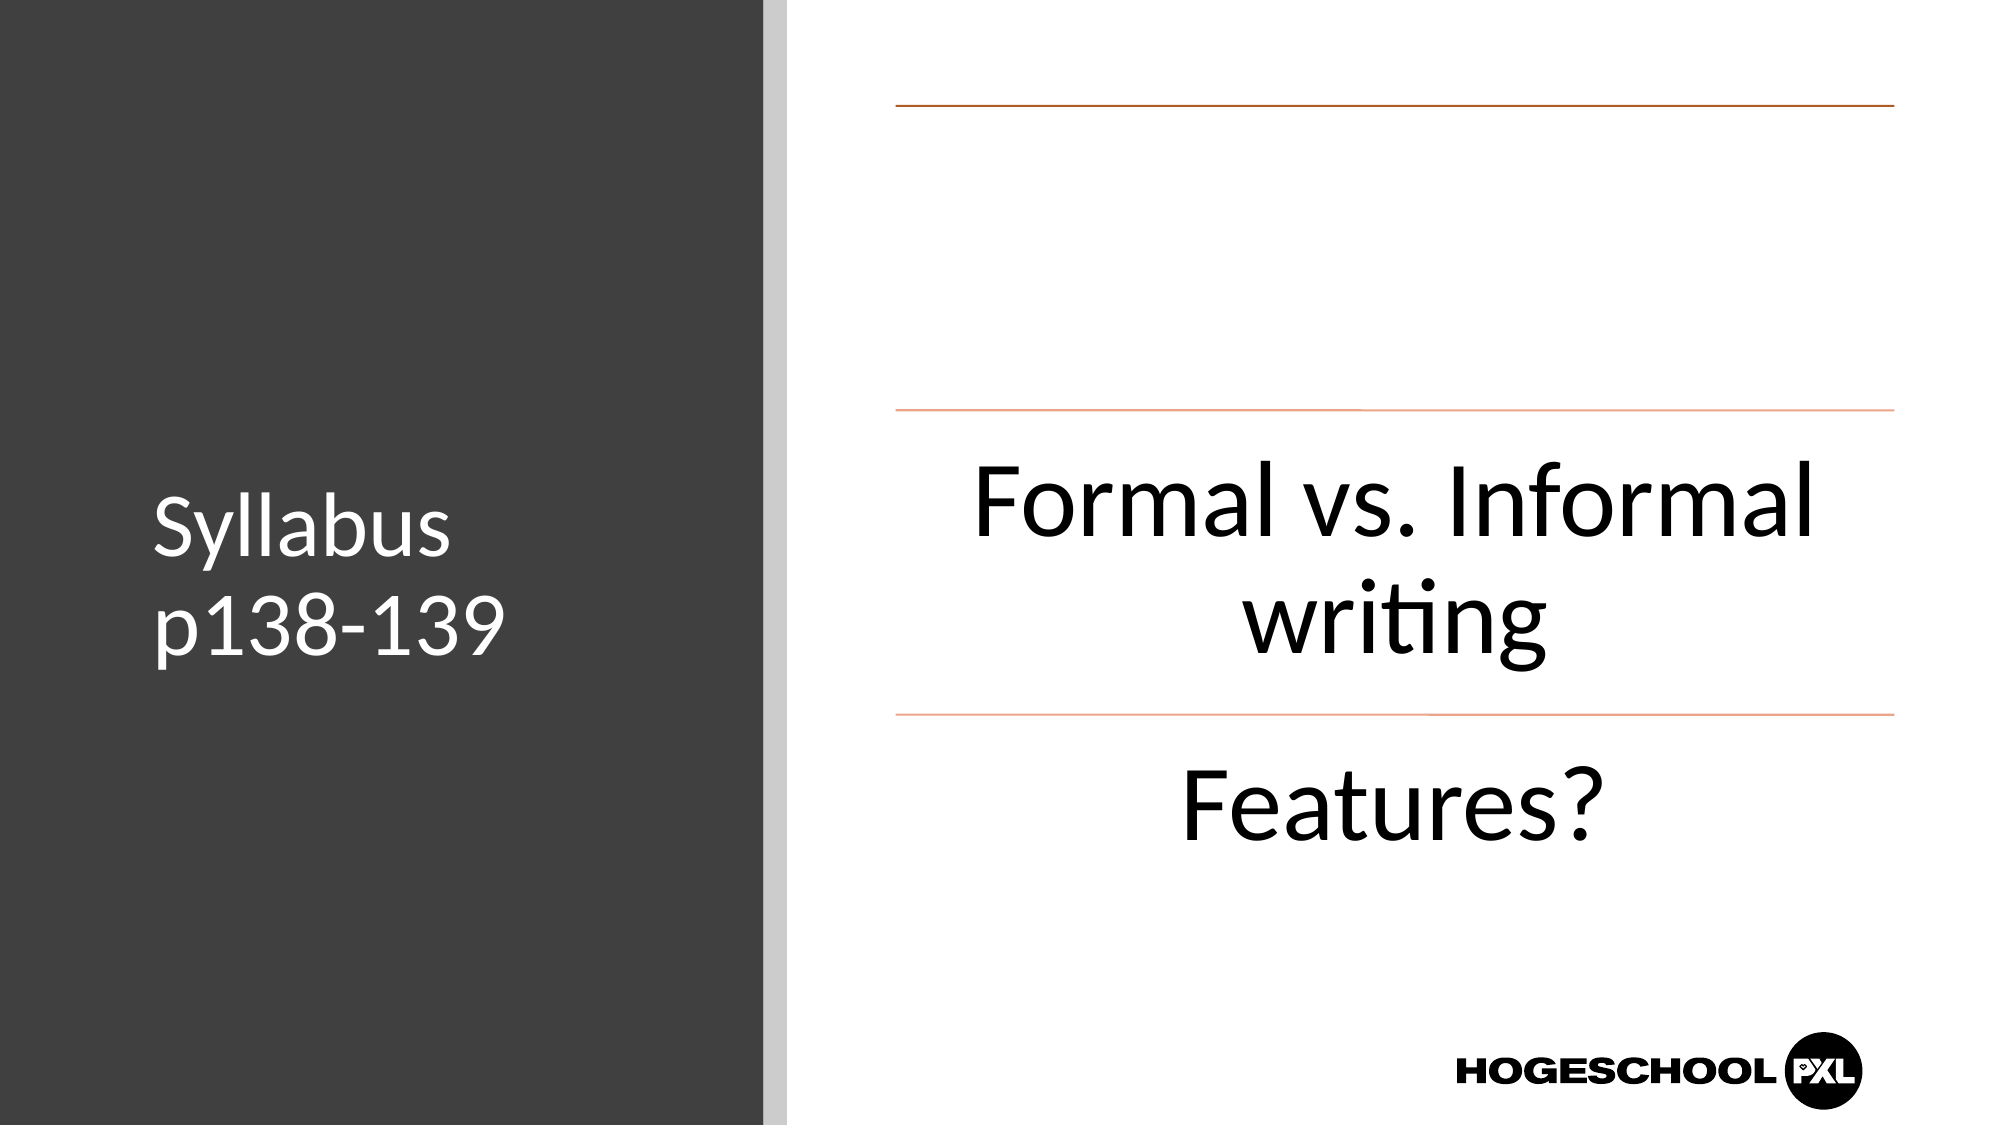

Formal vs. Informal writing
Features?
# Syllabus p138-139